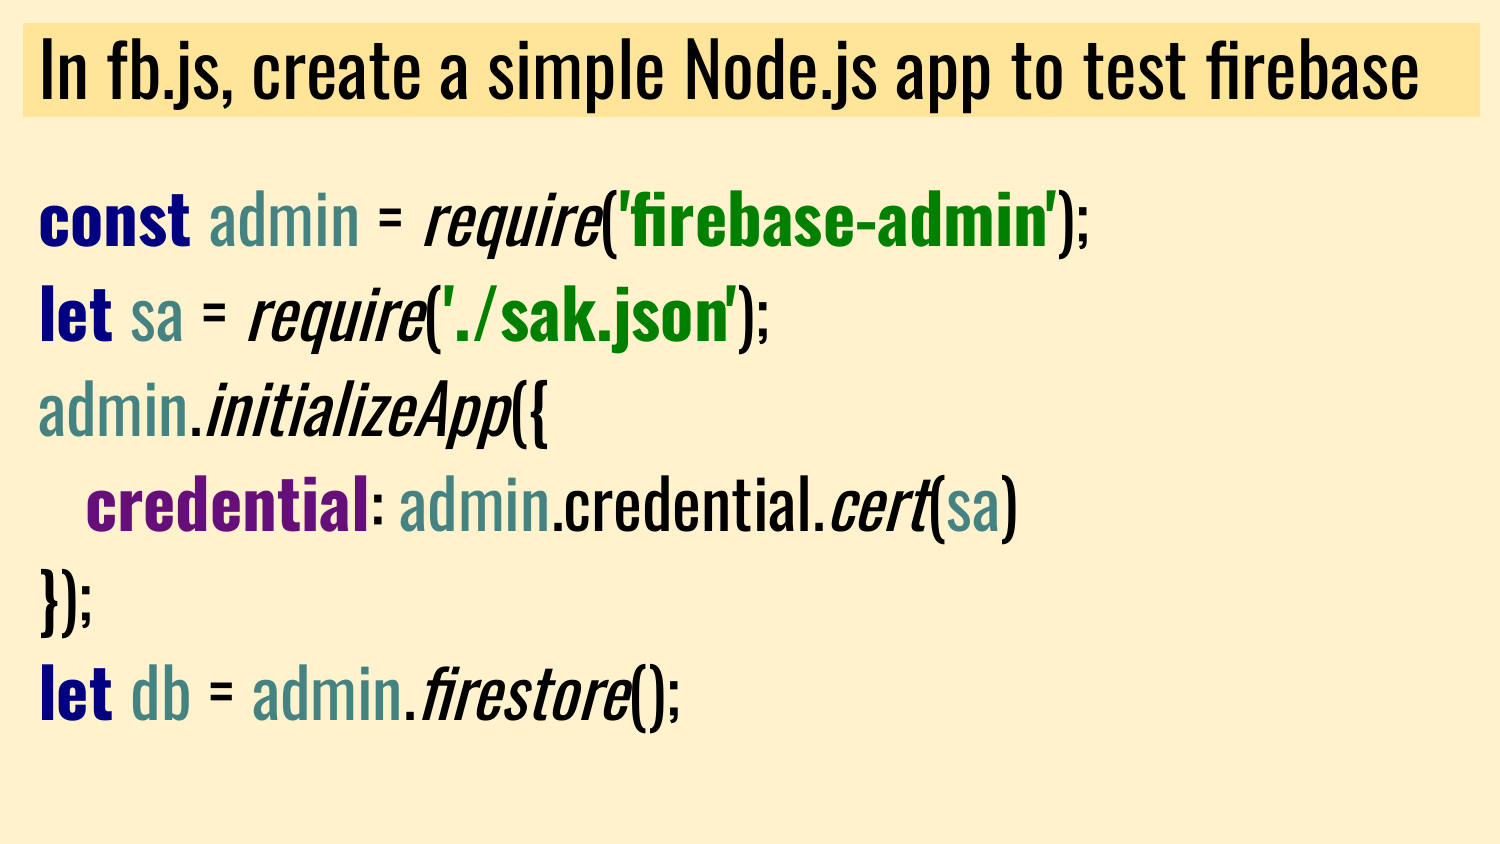

# In fb.js, create a simple Node.js app to test firebase
const admin = require('firebase-admin');
let sa = require('./sak.json');
admin.initializeApp({
   credential: admin.credential.cert(sa)
});
let db = admin.firestore();